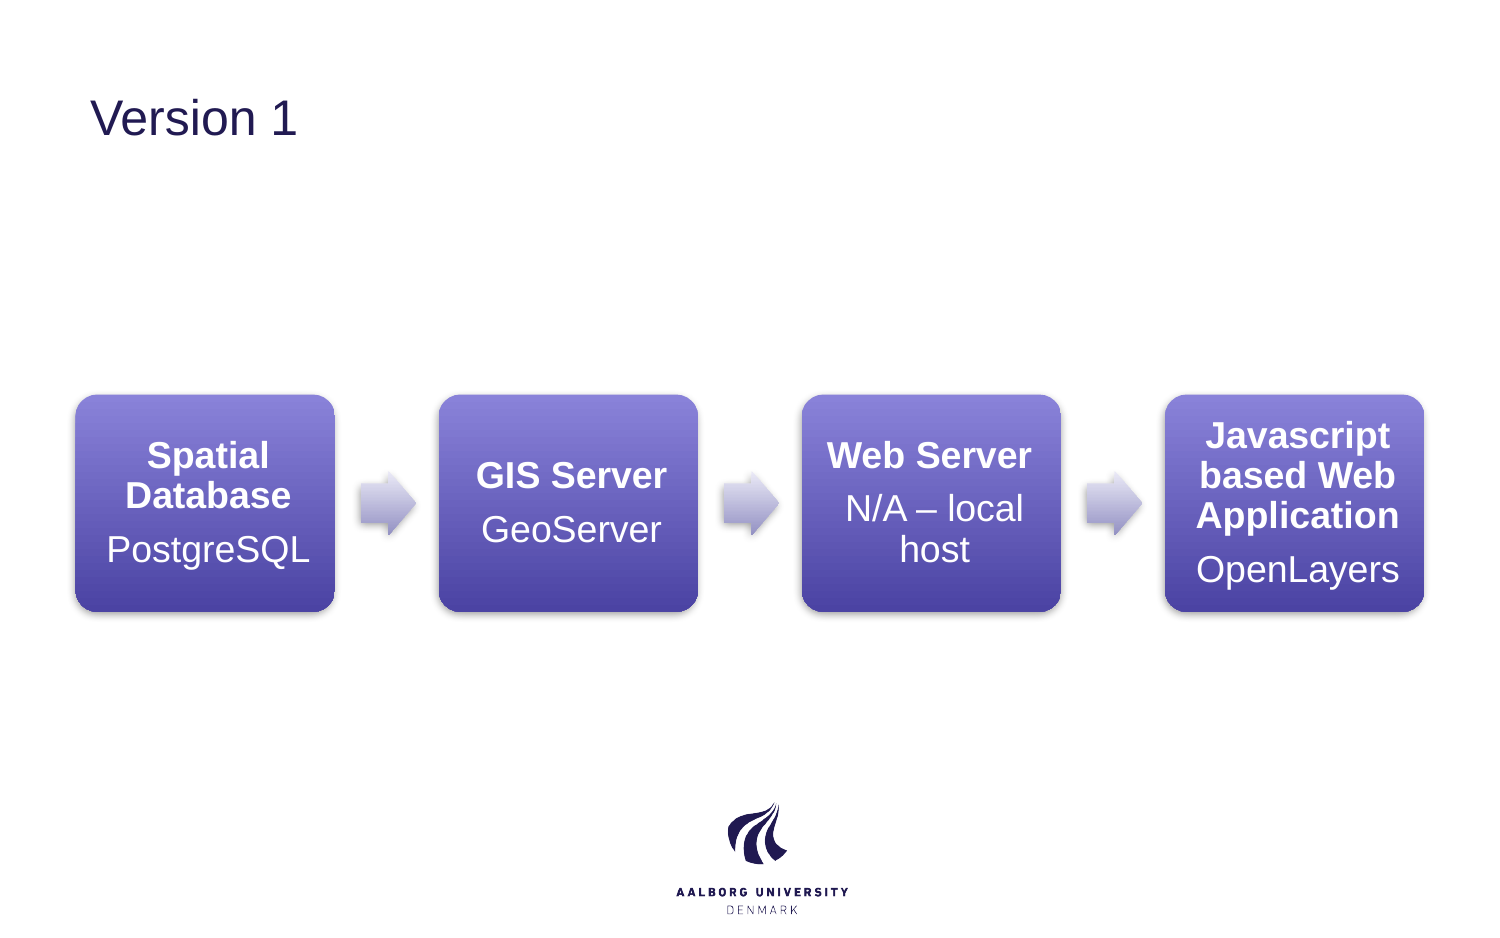

# Version 1
Spatial Database
PostgreSQL

GIS Server
GeoServer

Web Server
N/A – local host

Javascript based Web Application
OpenLayers